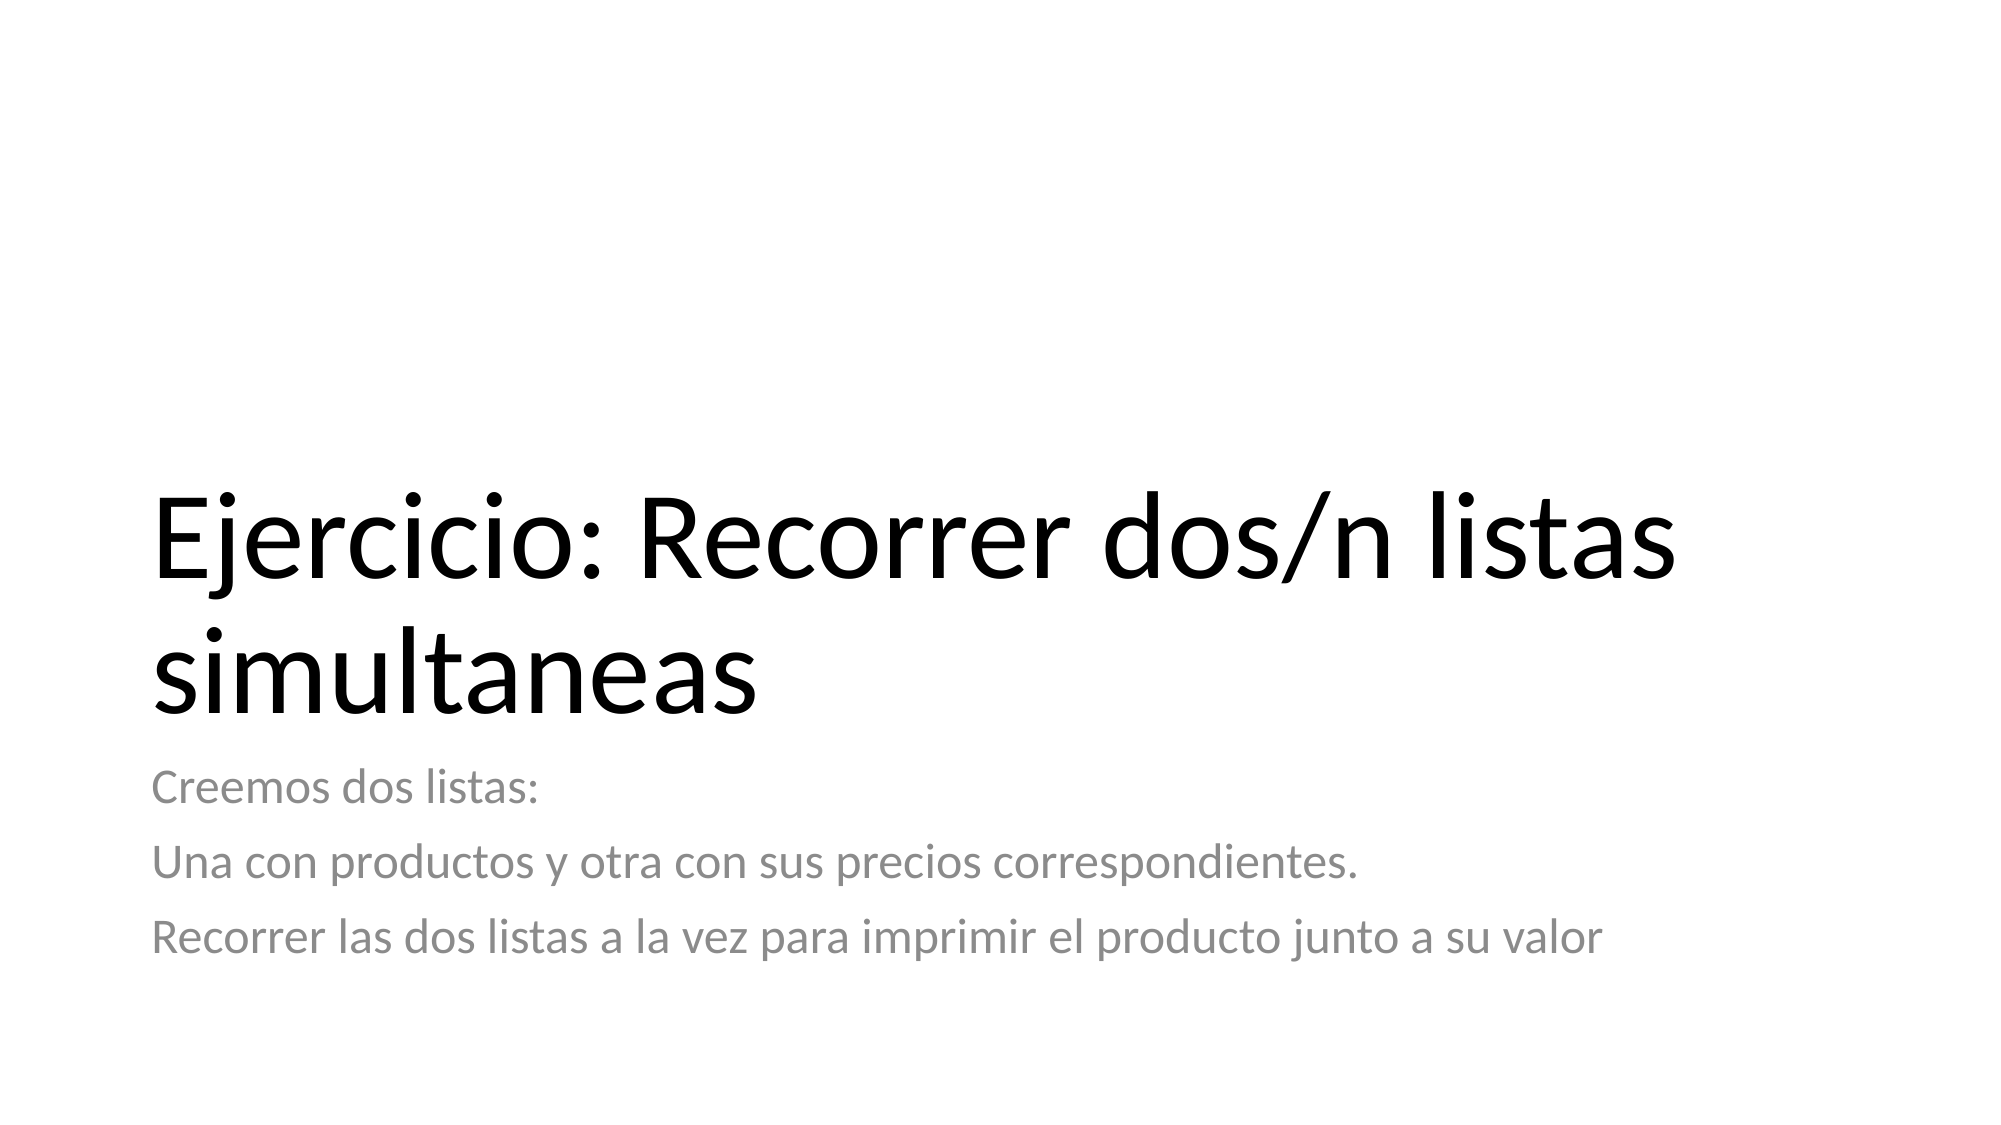

# Ejercicio: Recorrer dos/n listas simultaneas
Creemos dos listas:
Una con productos y otra con sus precios correspondientes.
Recorrer las dos listas a la vez para imprimir el producto junto a su valor